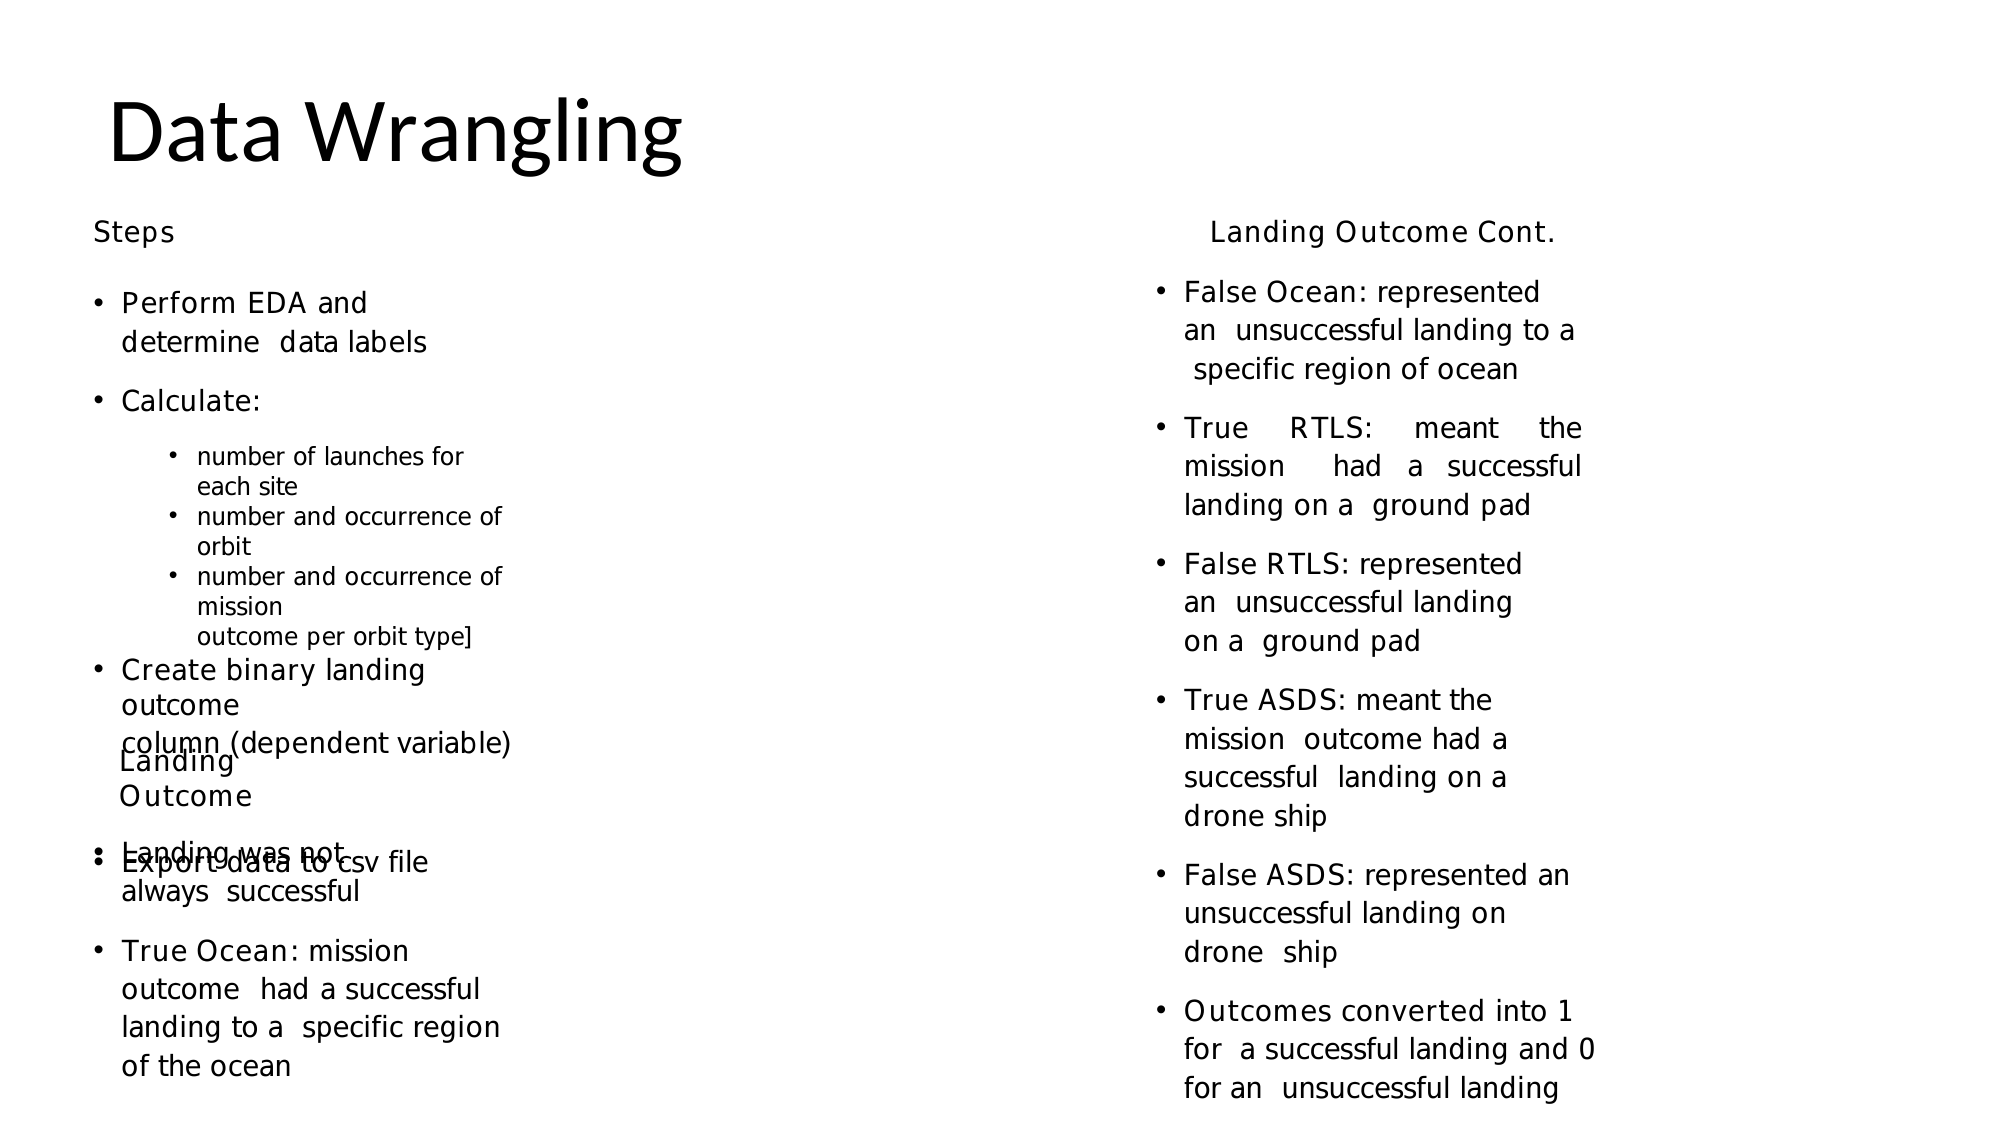

# Data Wrangling
Steps	                                                               Landing Outcome Cont.
False Ocean: represented an  unsuccessful landing to a  specific region of ocean
True RTLS: meant the mission  had a successful landing on a  ground pad
False RTLS: represented an  unsuccessful landing on a  ground pad
True ASDS: meant the mission  outcome had a successful  landing on a drone ship
False ASDS: represented an  unsuccessful landing on drone  ship
Outcomes converted into 1 for  a successful landing and 0 for an  unsuccessful landing
Perform EDA and determine  data labels
Calculate:
number of launches for each site
number and occurrence of orbit
number and occurrence of mission
outcome per orbit type]
Create binary landing outcome
column (dependent variable)

Export data to csv file
Landing Outcome
Landing was not always  successful
True Ocean: mission outcome  had a successful landing to a  specific region of the ocean